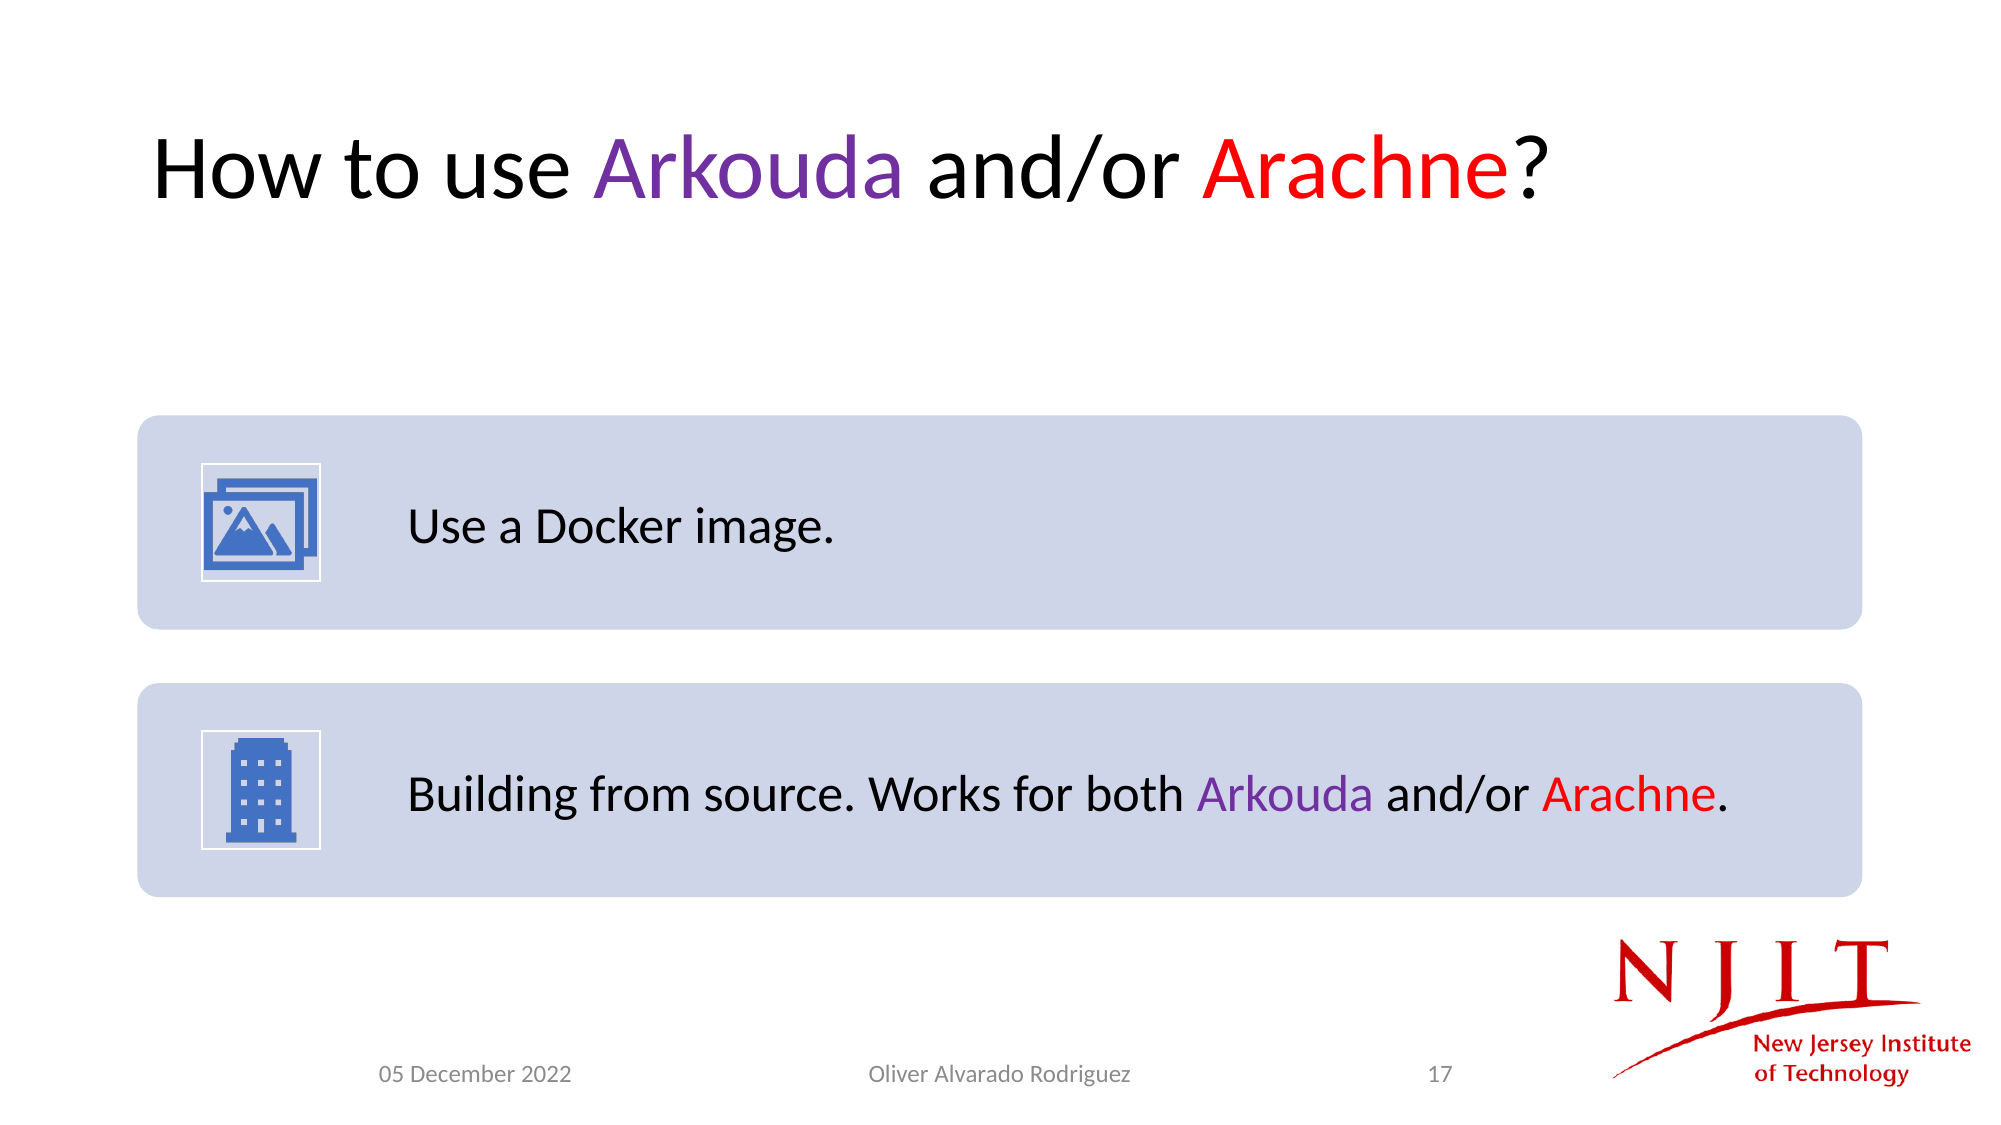

# How to use Arkouda and/or Arachne?
Use a Docker image.
Building from source. Works for both Arkouda and/or Arachne.
05 December 2022
Oliver Alvarado Rodriguez
17